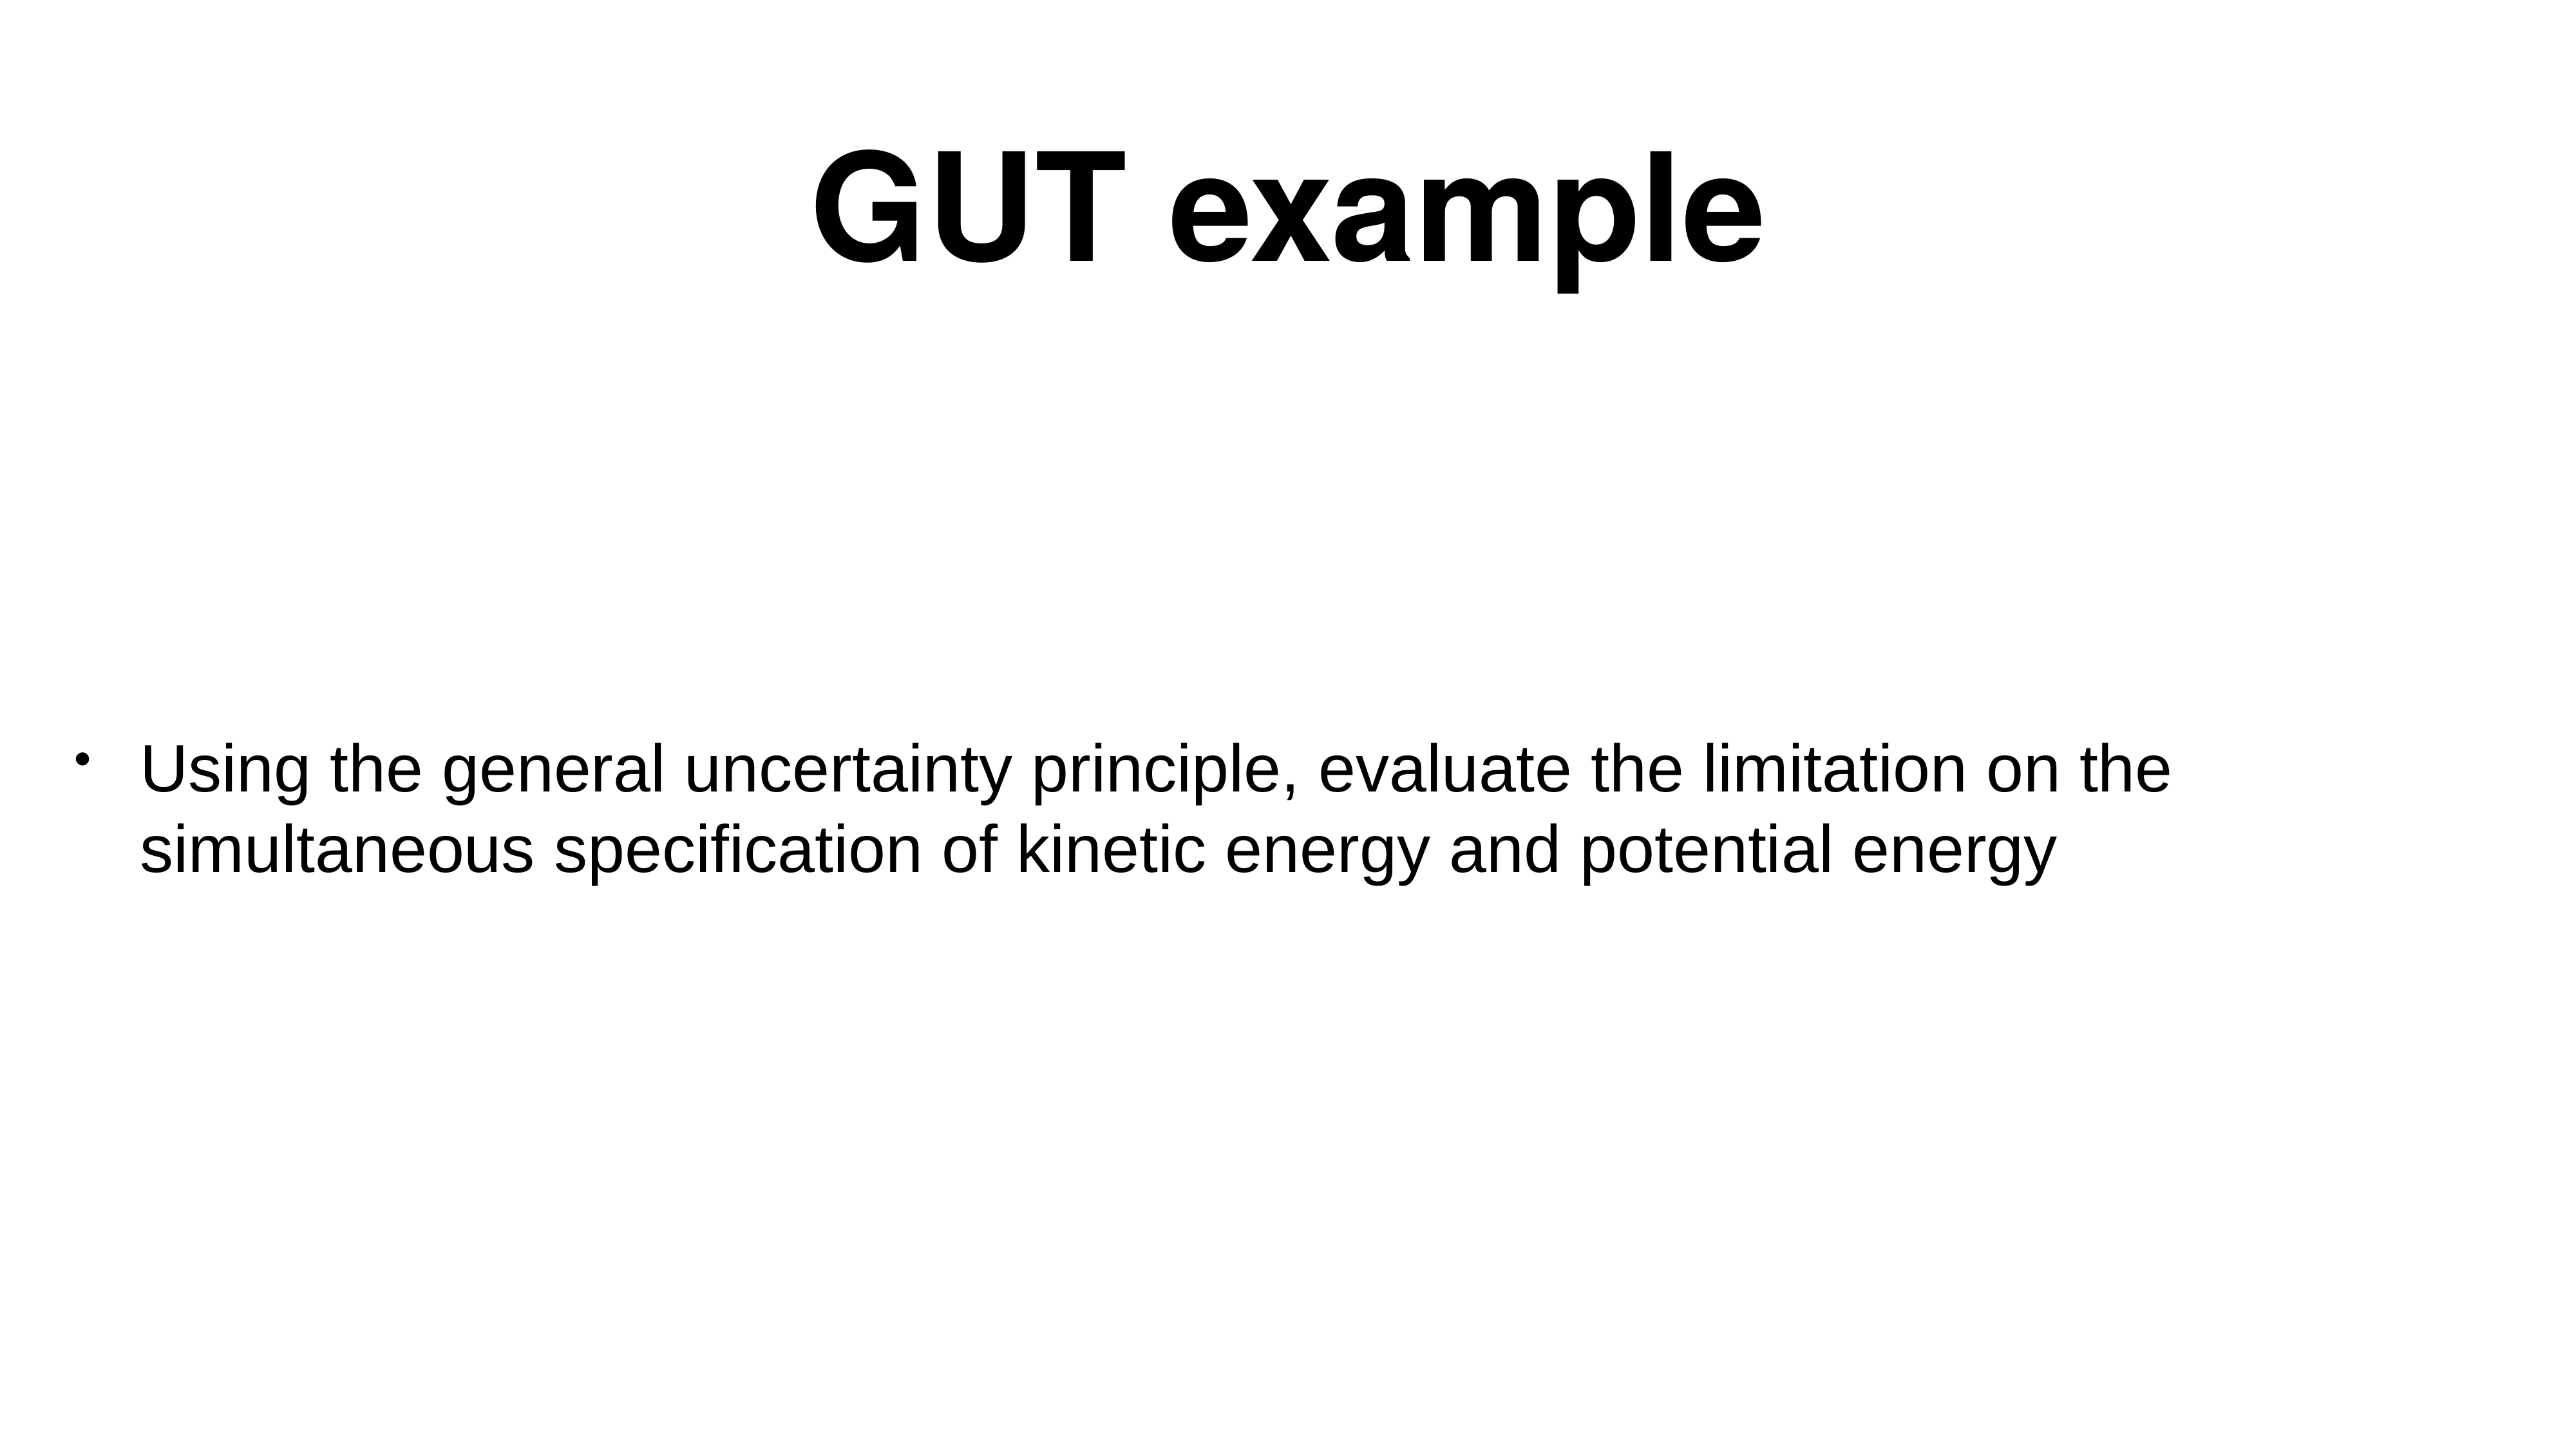

# GUT example
Using the general uncertainty principle, evaluate the limitation on the simultaneous specification of kinetic energy and potential energy
3